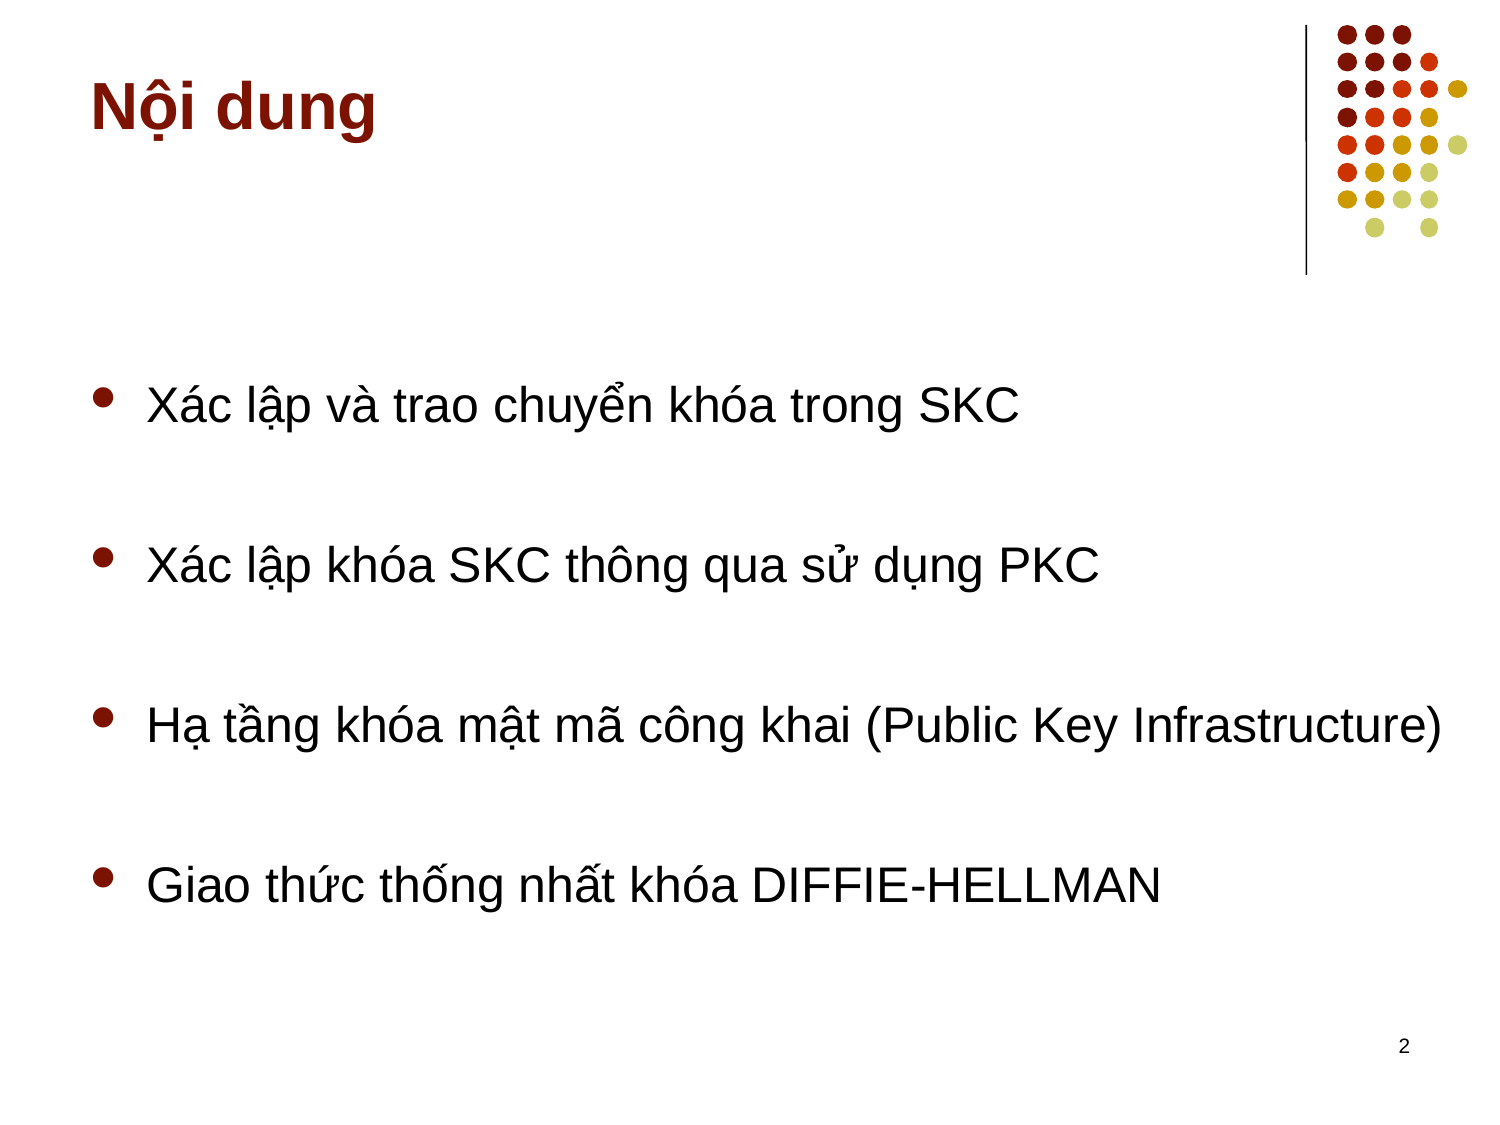

# Nội dung
Xác lập và trao chuyển khóa trong SKC
Xác lập khóa SKC thông qua sử dụng PKC
Hạ tầng khóa mật mã công khai (Public Key Infrastructure)
Giao thức thống nhất khóa DIFFIE-HELLMAN

2